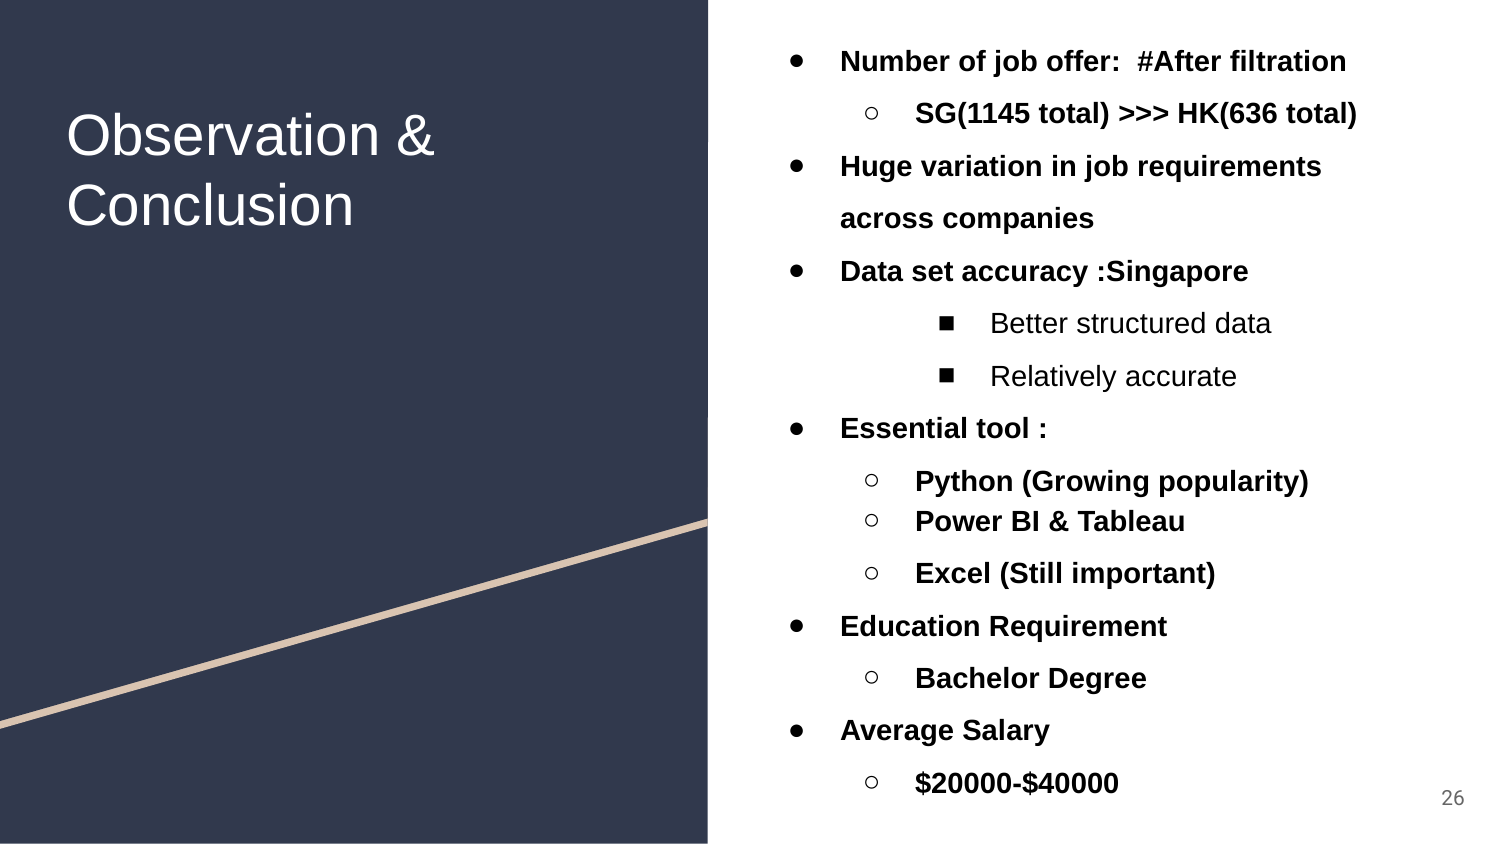

Number of job offer:  #After filtration
SG(1145 total) >>> HK(636 total)
Huge variation in job requirements across companies
Data set accuracy :Singapore
Better structured data
Relatively accurate
Essential tool :
Python (Growing popularity)
Power BI & Tableau
Excel (Still important)
Education Requirement
Bachelor Degree
Average Salary
$20000-$40000

# Observation & Conclusion
26